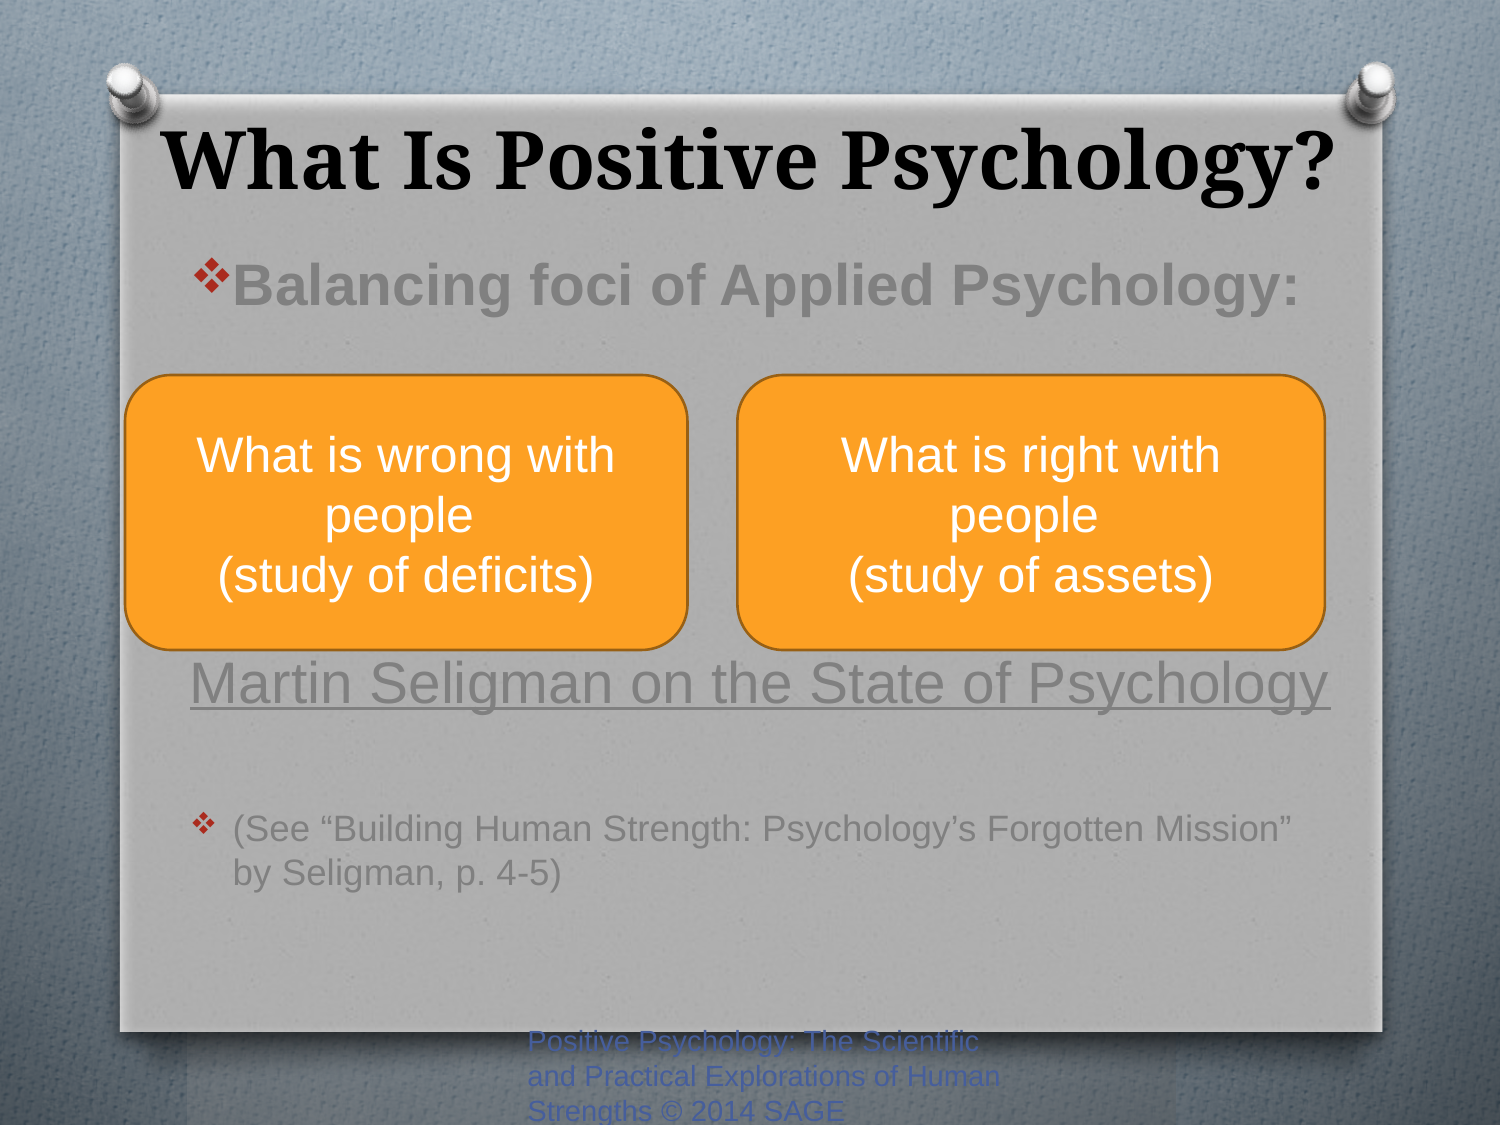

# What Is Positive Psychology?

Balancing foci of Applied Psychology:

		-What

Martin Seligman on the State of Psychology

(See “Building Human Strength: Psychology’s Forgotten Mission” by Seligman, p. 4-5)
What is wrong with people
(study of deficits)
What is right with people
(study of assets)
Positive Psychology: The Scientific and Practical Explorations of Human Strengths © 2014 SAGE